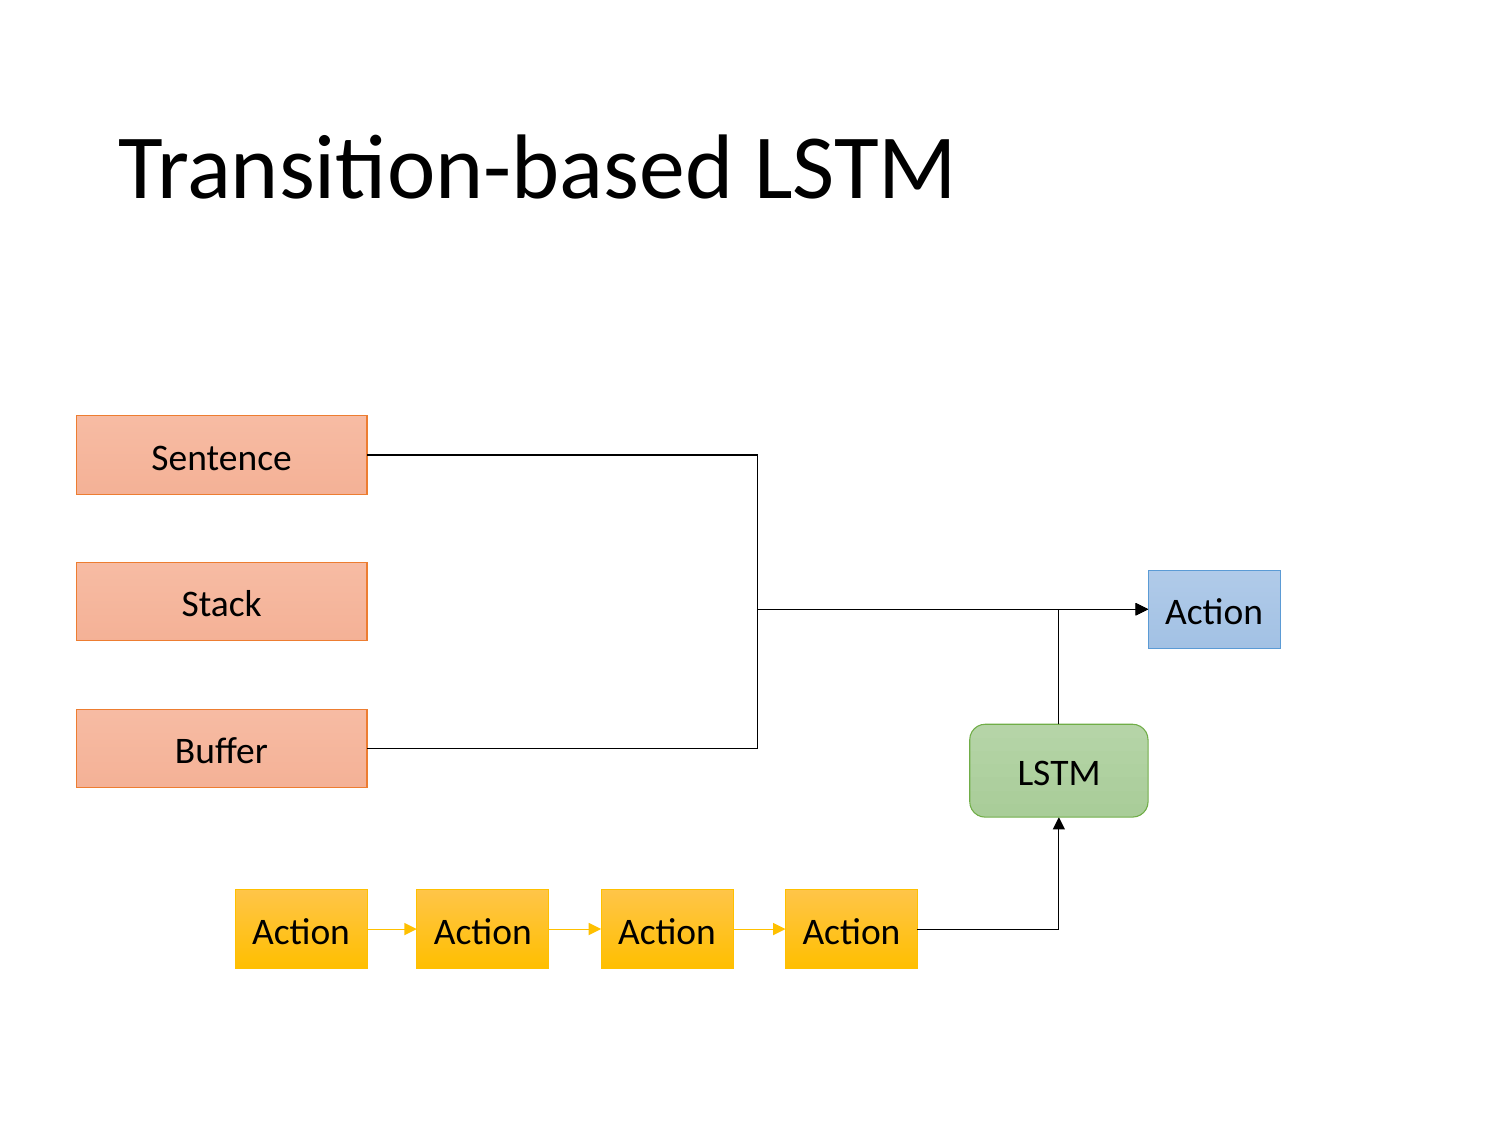

# Transition-based LSTM
Sentence
Stack
Action
Buffer
LSTM
Action
Action
Action
Action